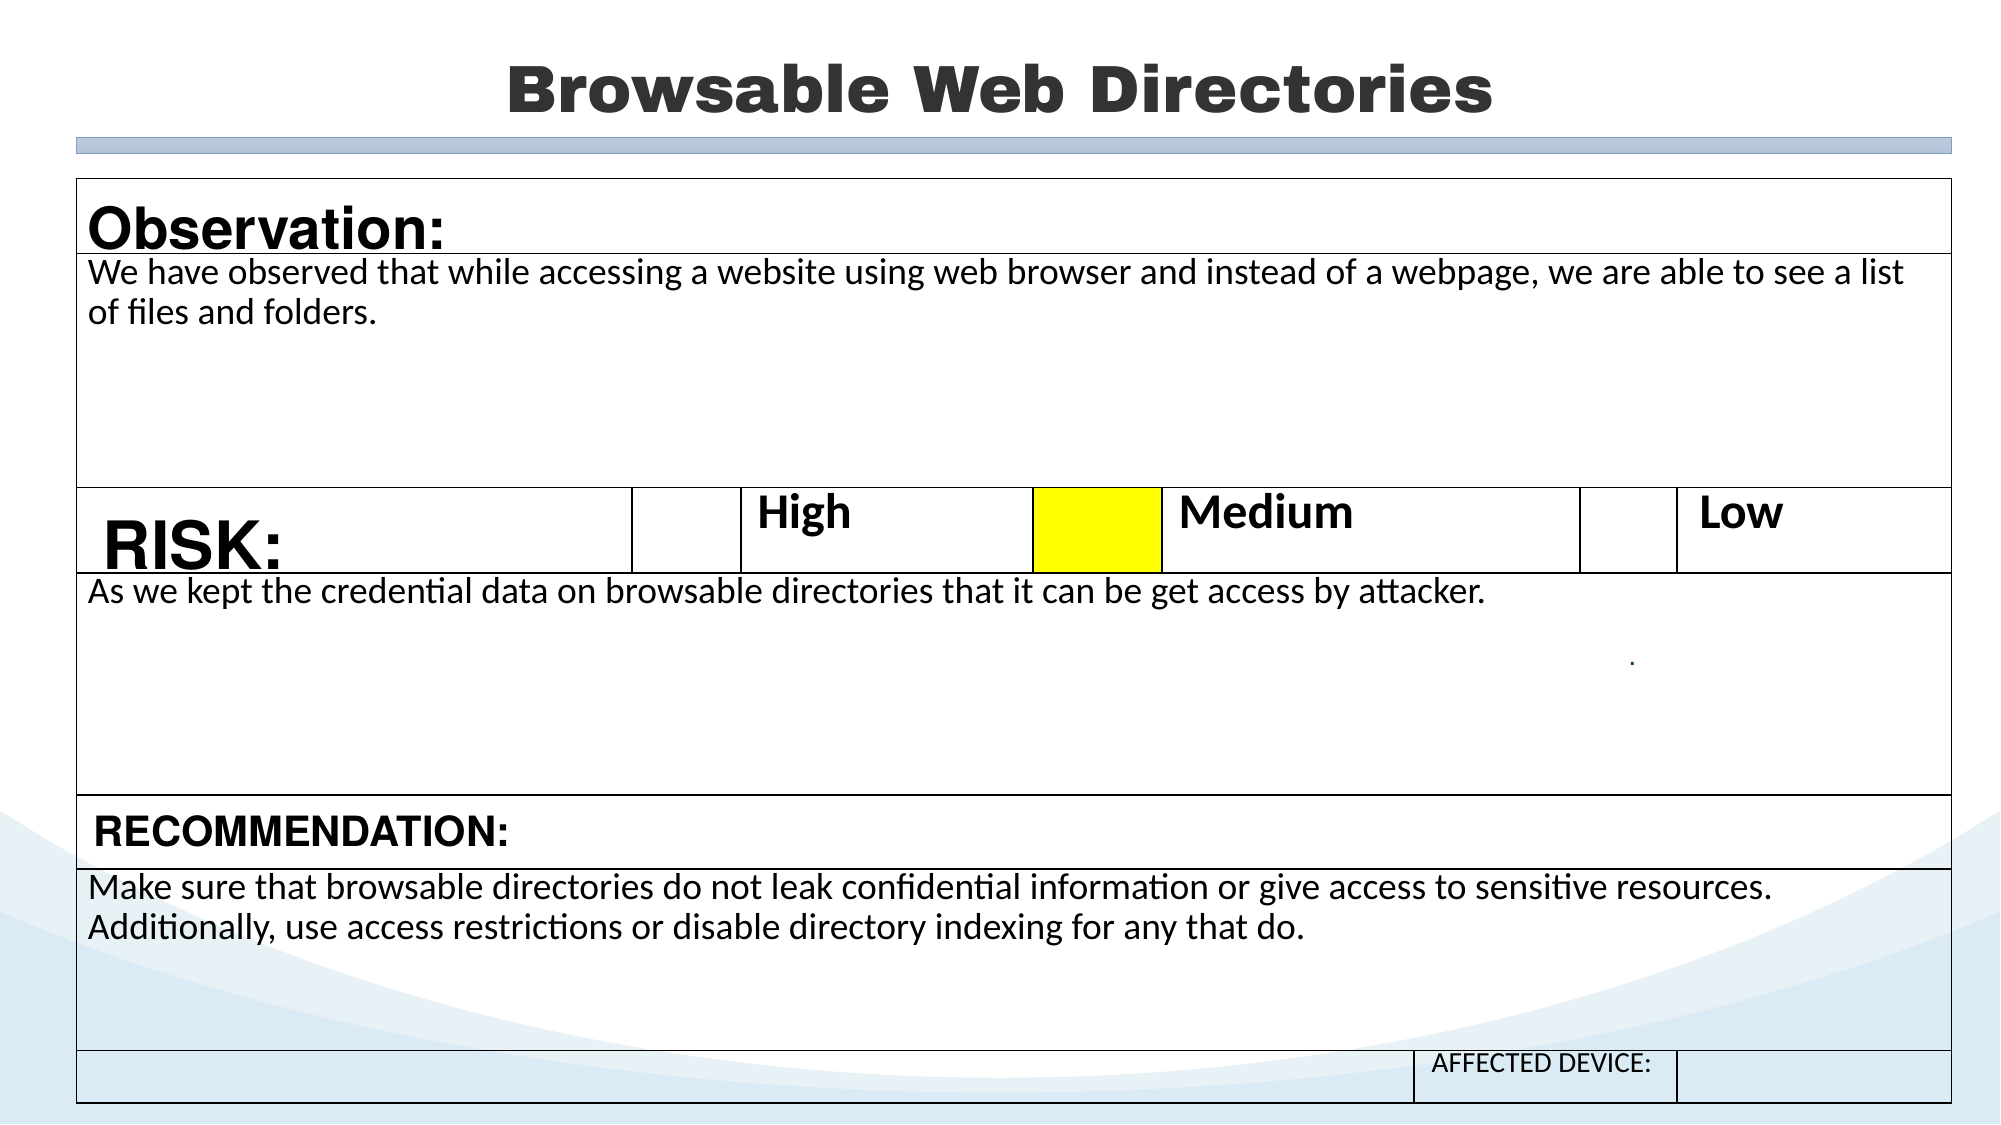

Browsable Web Directories

| Observation: |  |  |  |  |  |  |  |
| --- | --- | --- | --- | --- | --- | --- | --- |
| We have observed that while accessing a website using web browser and instead of a webpage, we are able to see a list of files and folders. |  |  |  |  |  |  |  |
| RISK: |  | High |  | Medium |  |  | Low |
| As we kept the credential data on browsable directories that it can be get access by attacker. |  |  |  |  |  |  |  |
| RECOMMENDATION: |  |  |  |  |  |  |  |
| Make sure that browsable directories do not leak confidential information or give access to sensitive resources. Additionally, use access restrictions or disable directory indexing for any that do. |  |  |  |  |  |  |  |
|  |  |  |  |  | AFFECTED DEVICE: |  |  |
.